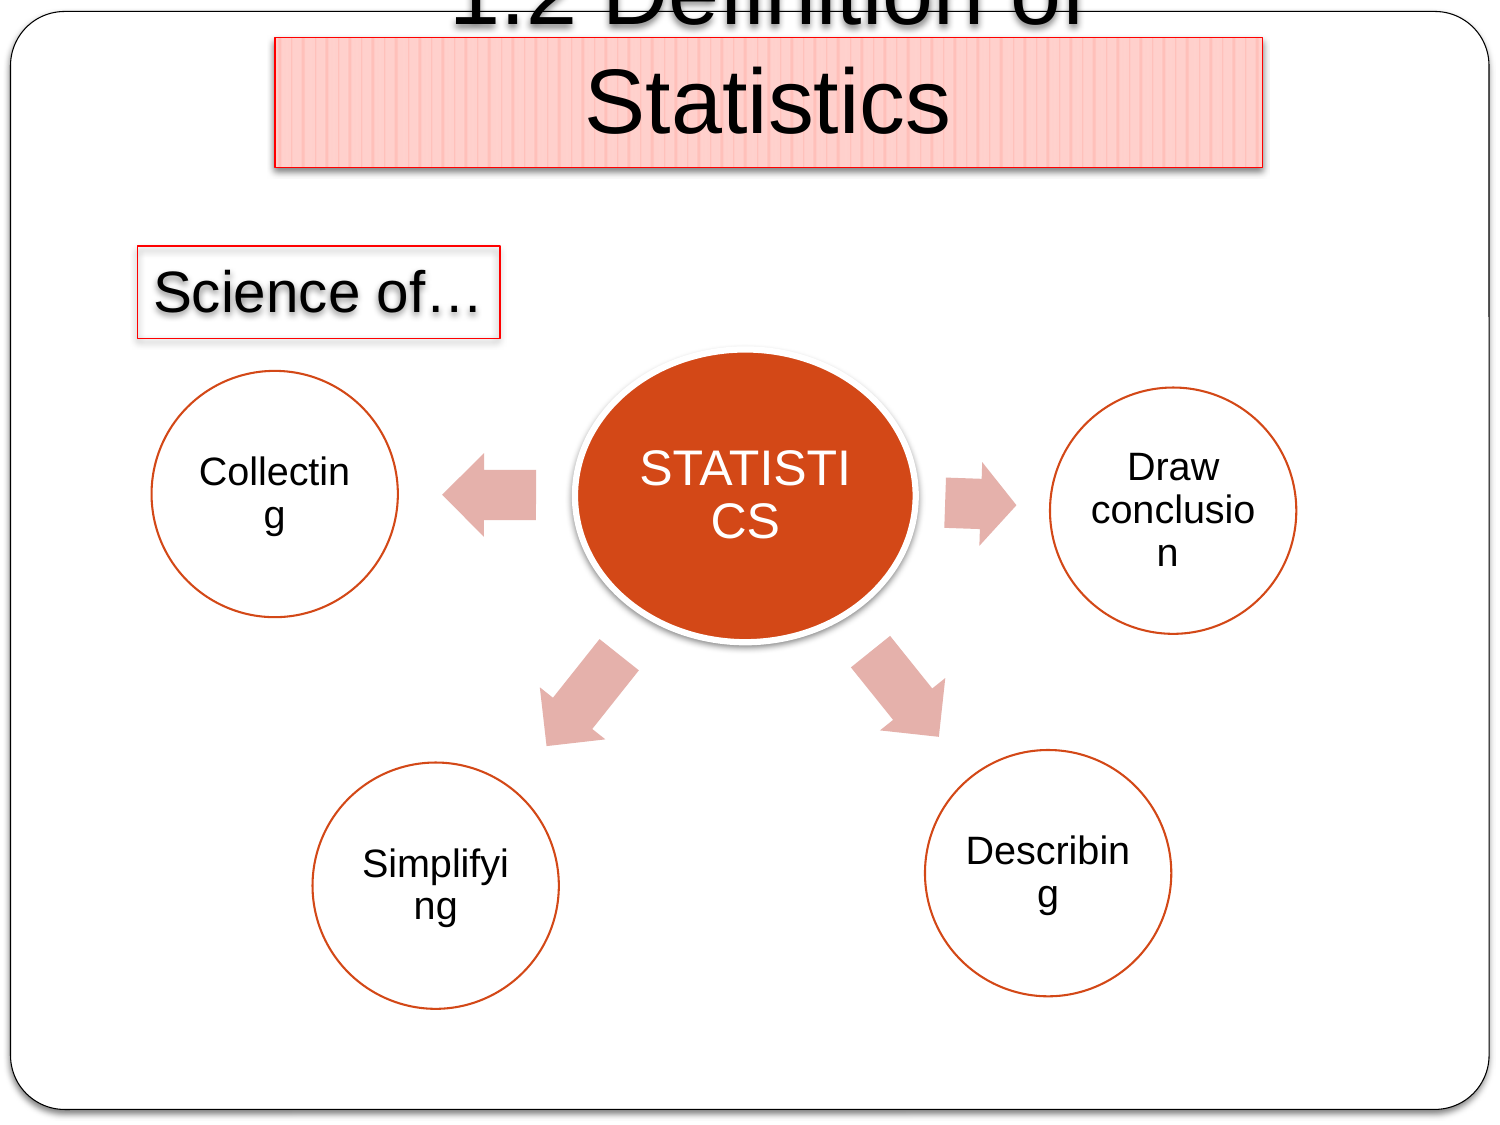

# 1.2 Definition of Statistics
STATISTICS

Draw conclusion

Describing

Simplifying

Collecting
Science of…